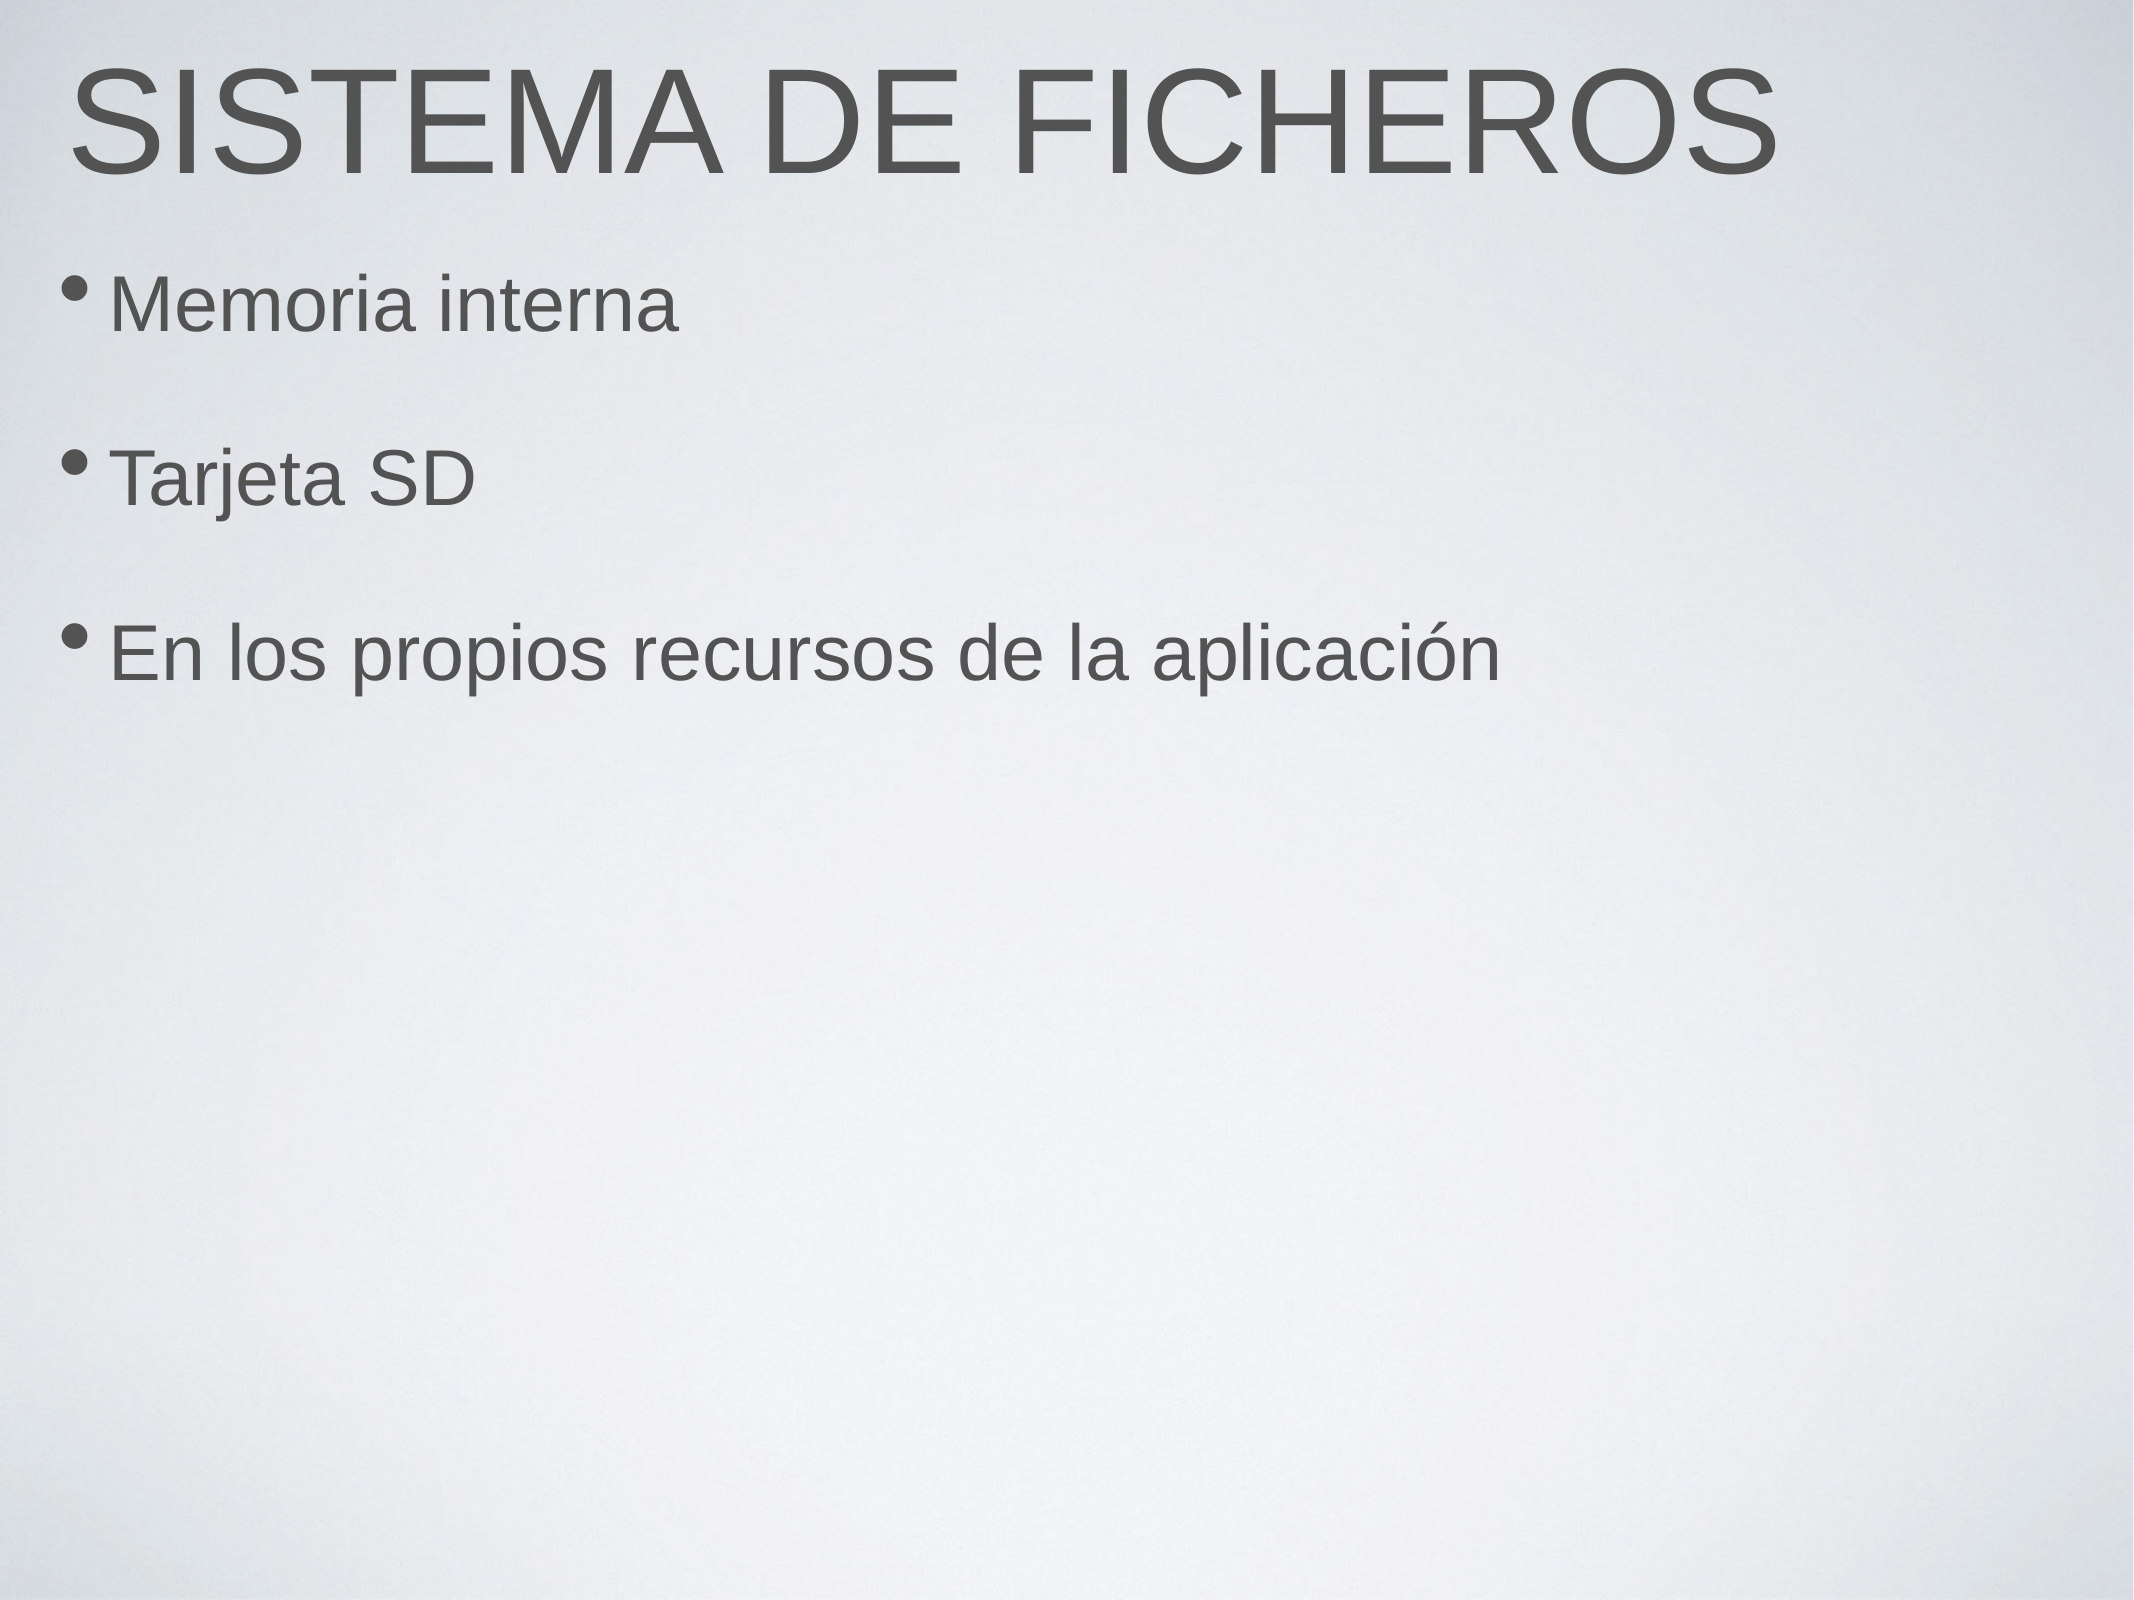

# Sistema de ficheros
Memoria interna
Tarjeta SD
En los propios recursos de la aplicación